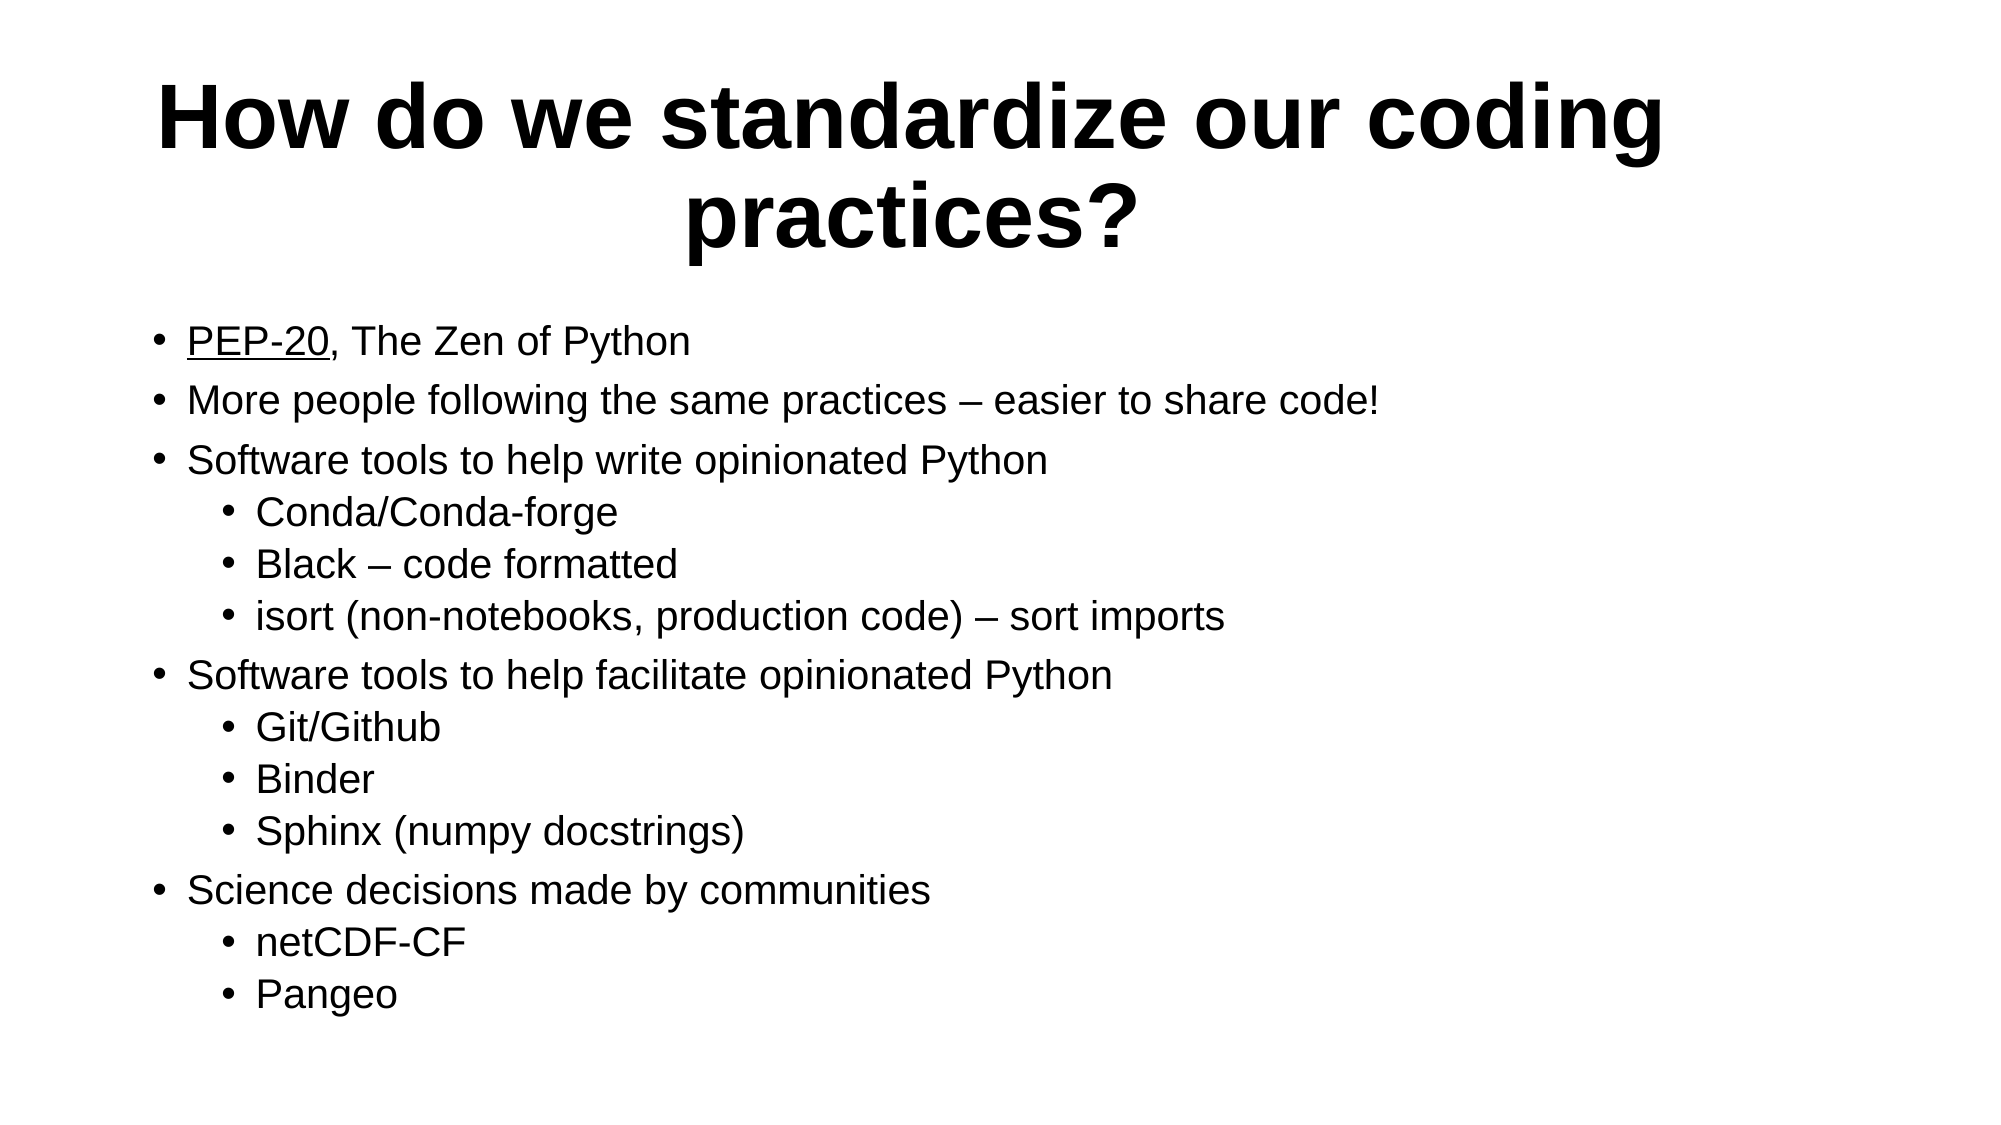

# How do we standardize our coding practices?
PEP-20, The Zen of Python
More people following the same practices – easier to share code!
Software tools to help write opinionated Python
Conda/Conda-forge
Black – code formatted
isort (non-notebooks, production code) – sort imports
Software tools to help facilitate opinionated Python
Git/Github
Binder
Sphinx (numpy docstrings)
Science decisions made by communities
netCDF-CF
Pangeo